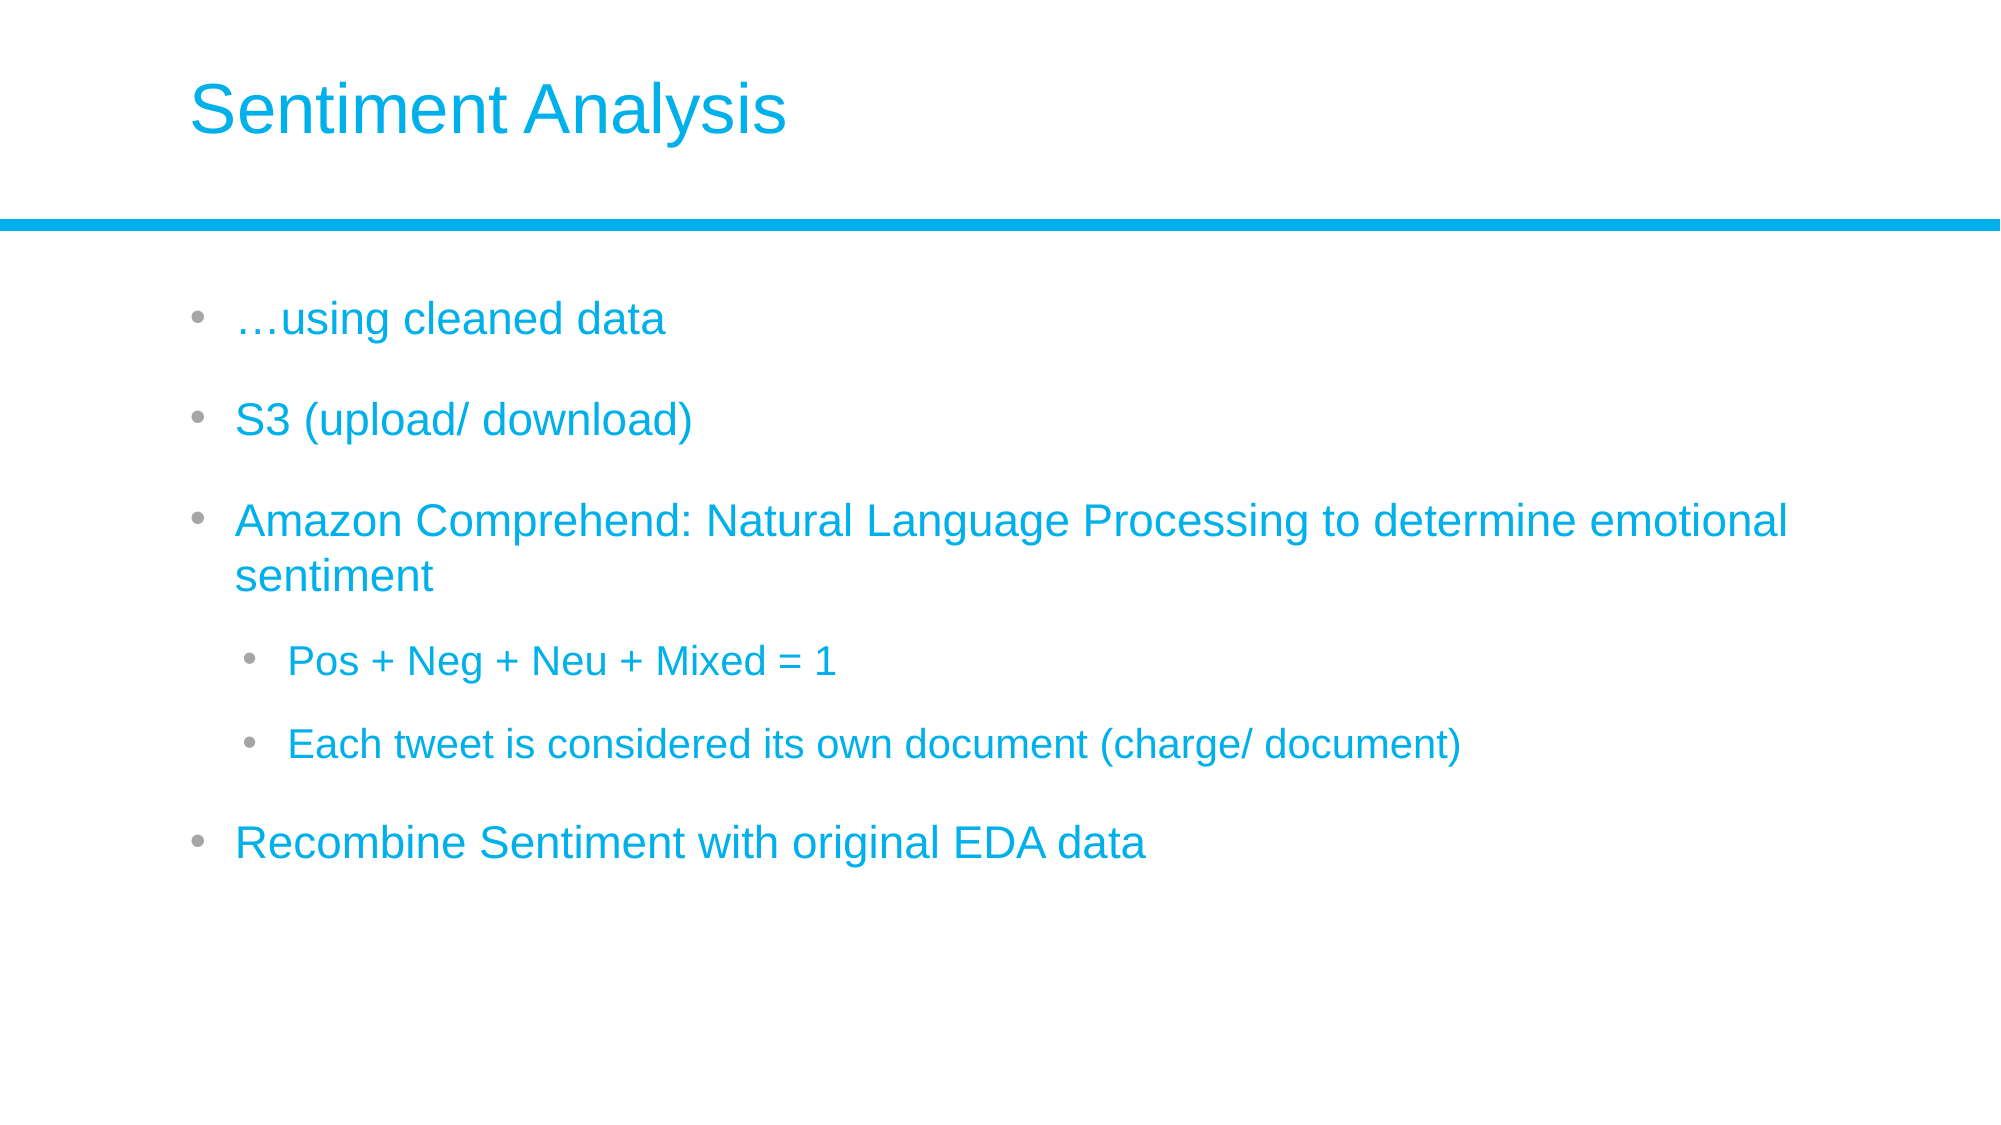

# Sentiment Analysis
…using cleaned data
S3 (upload/ download)
Amazon Comprehend: Natural Language Processing to determine emotional sentiment
Pos + Neg + Neu + Mixed = 1
Each tweet is considered its own document (charge/ document)
Recombine Sentiment with original EDA data